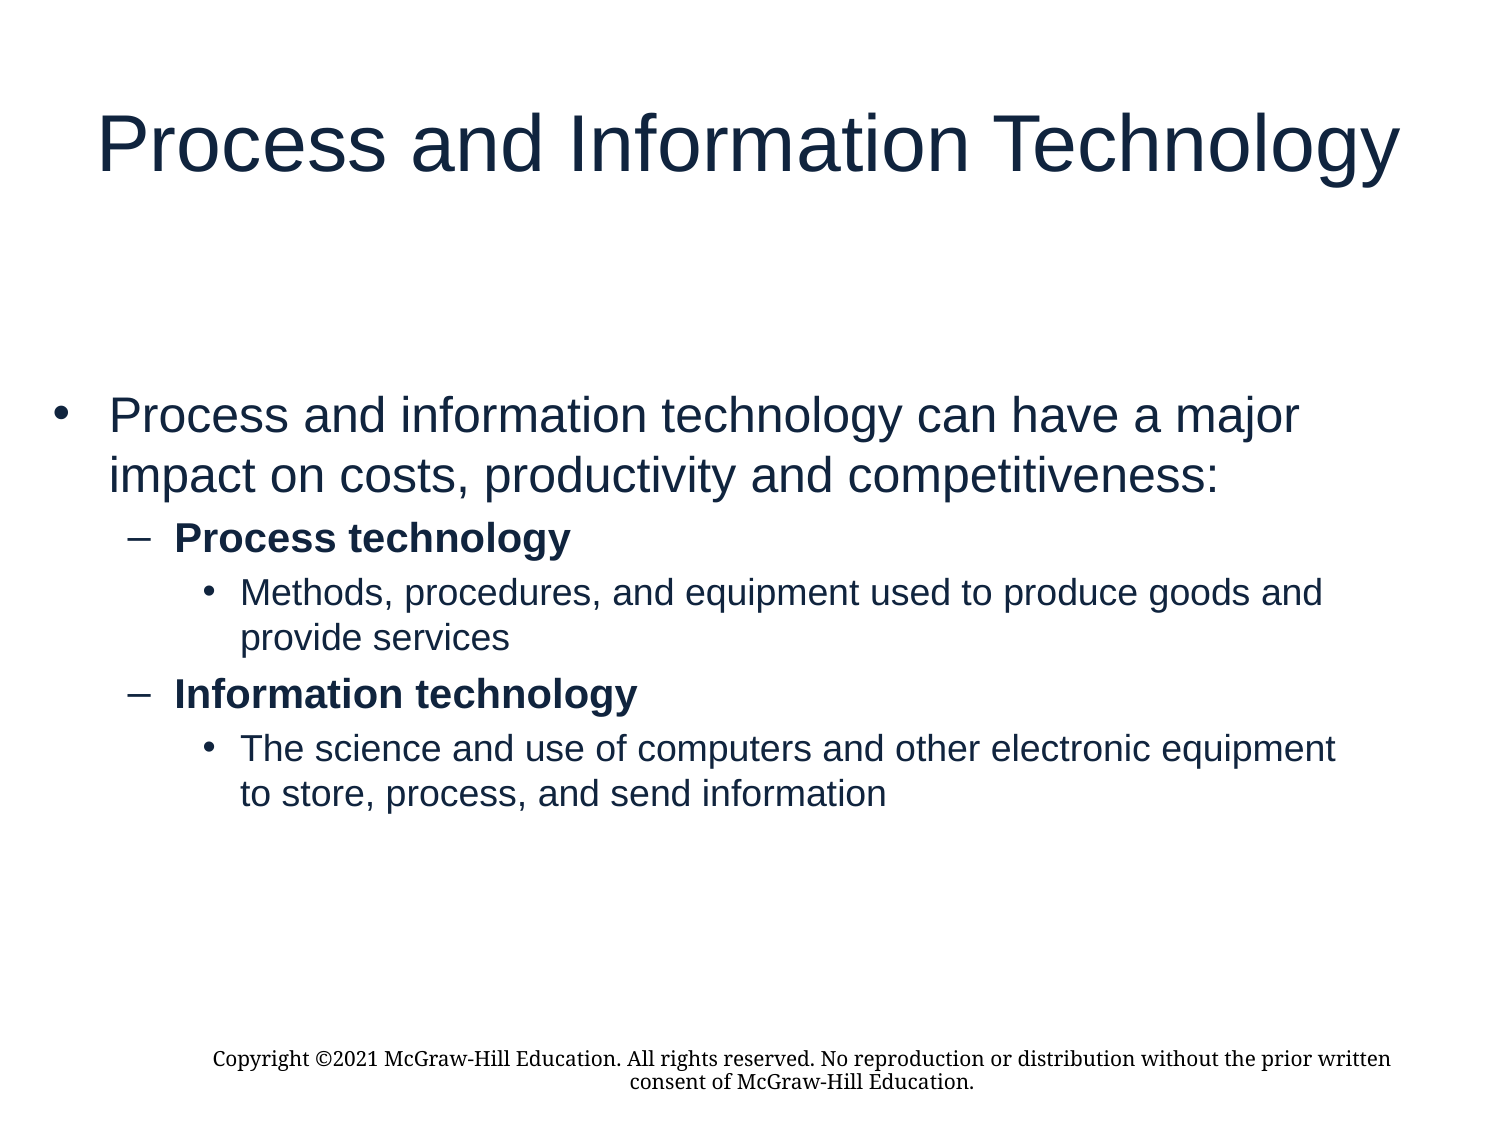

# Process and Information Technology
Process and information technology can have a major impact on costs, productivity and competitiveness:
Process technology
Methods, procedures, and equipment used to produce goods and provide services
Information technology
The science and use of computers and other electronic equipment to store, process, and send information
Copyright ©2021 McGraw-Hill Education. All rights reserved. No reproduction or distribution without the prior written consent of McGraw-Hill Education.